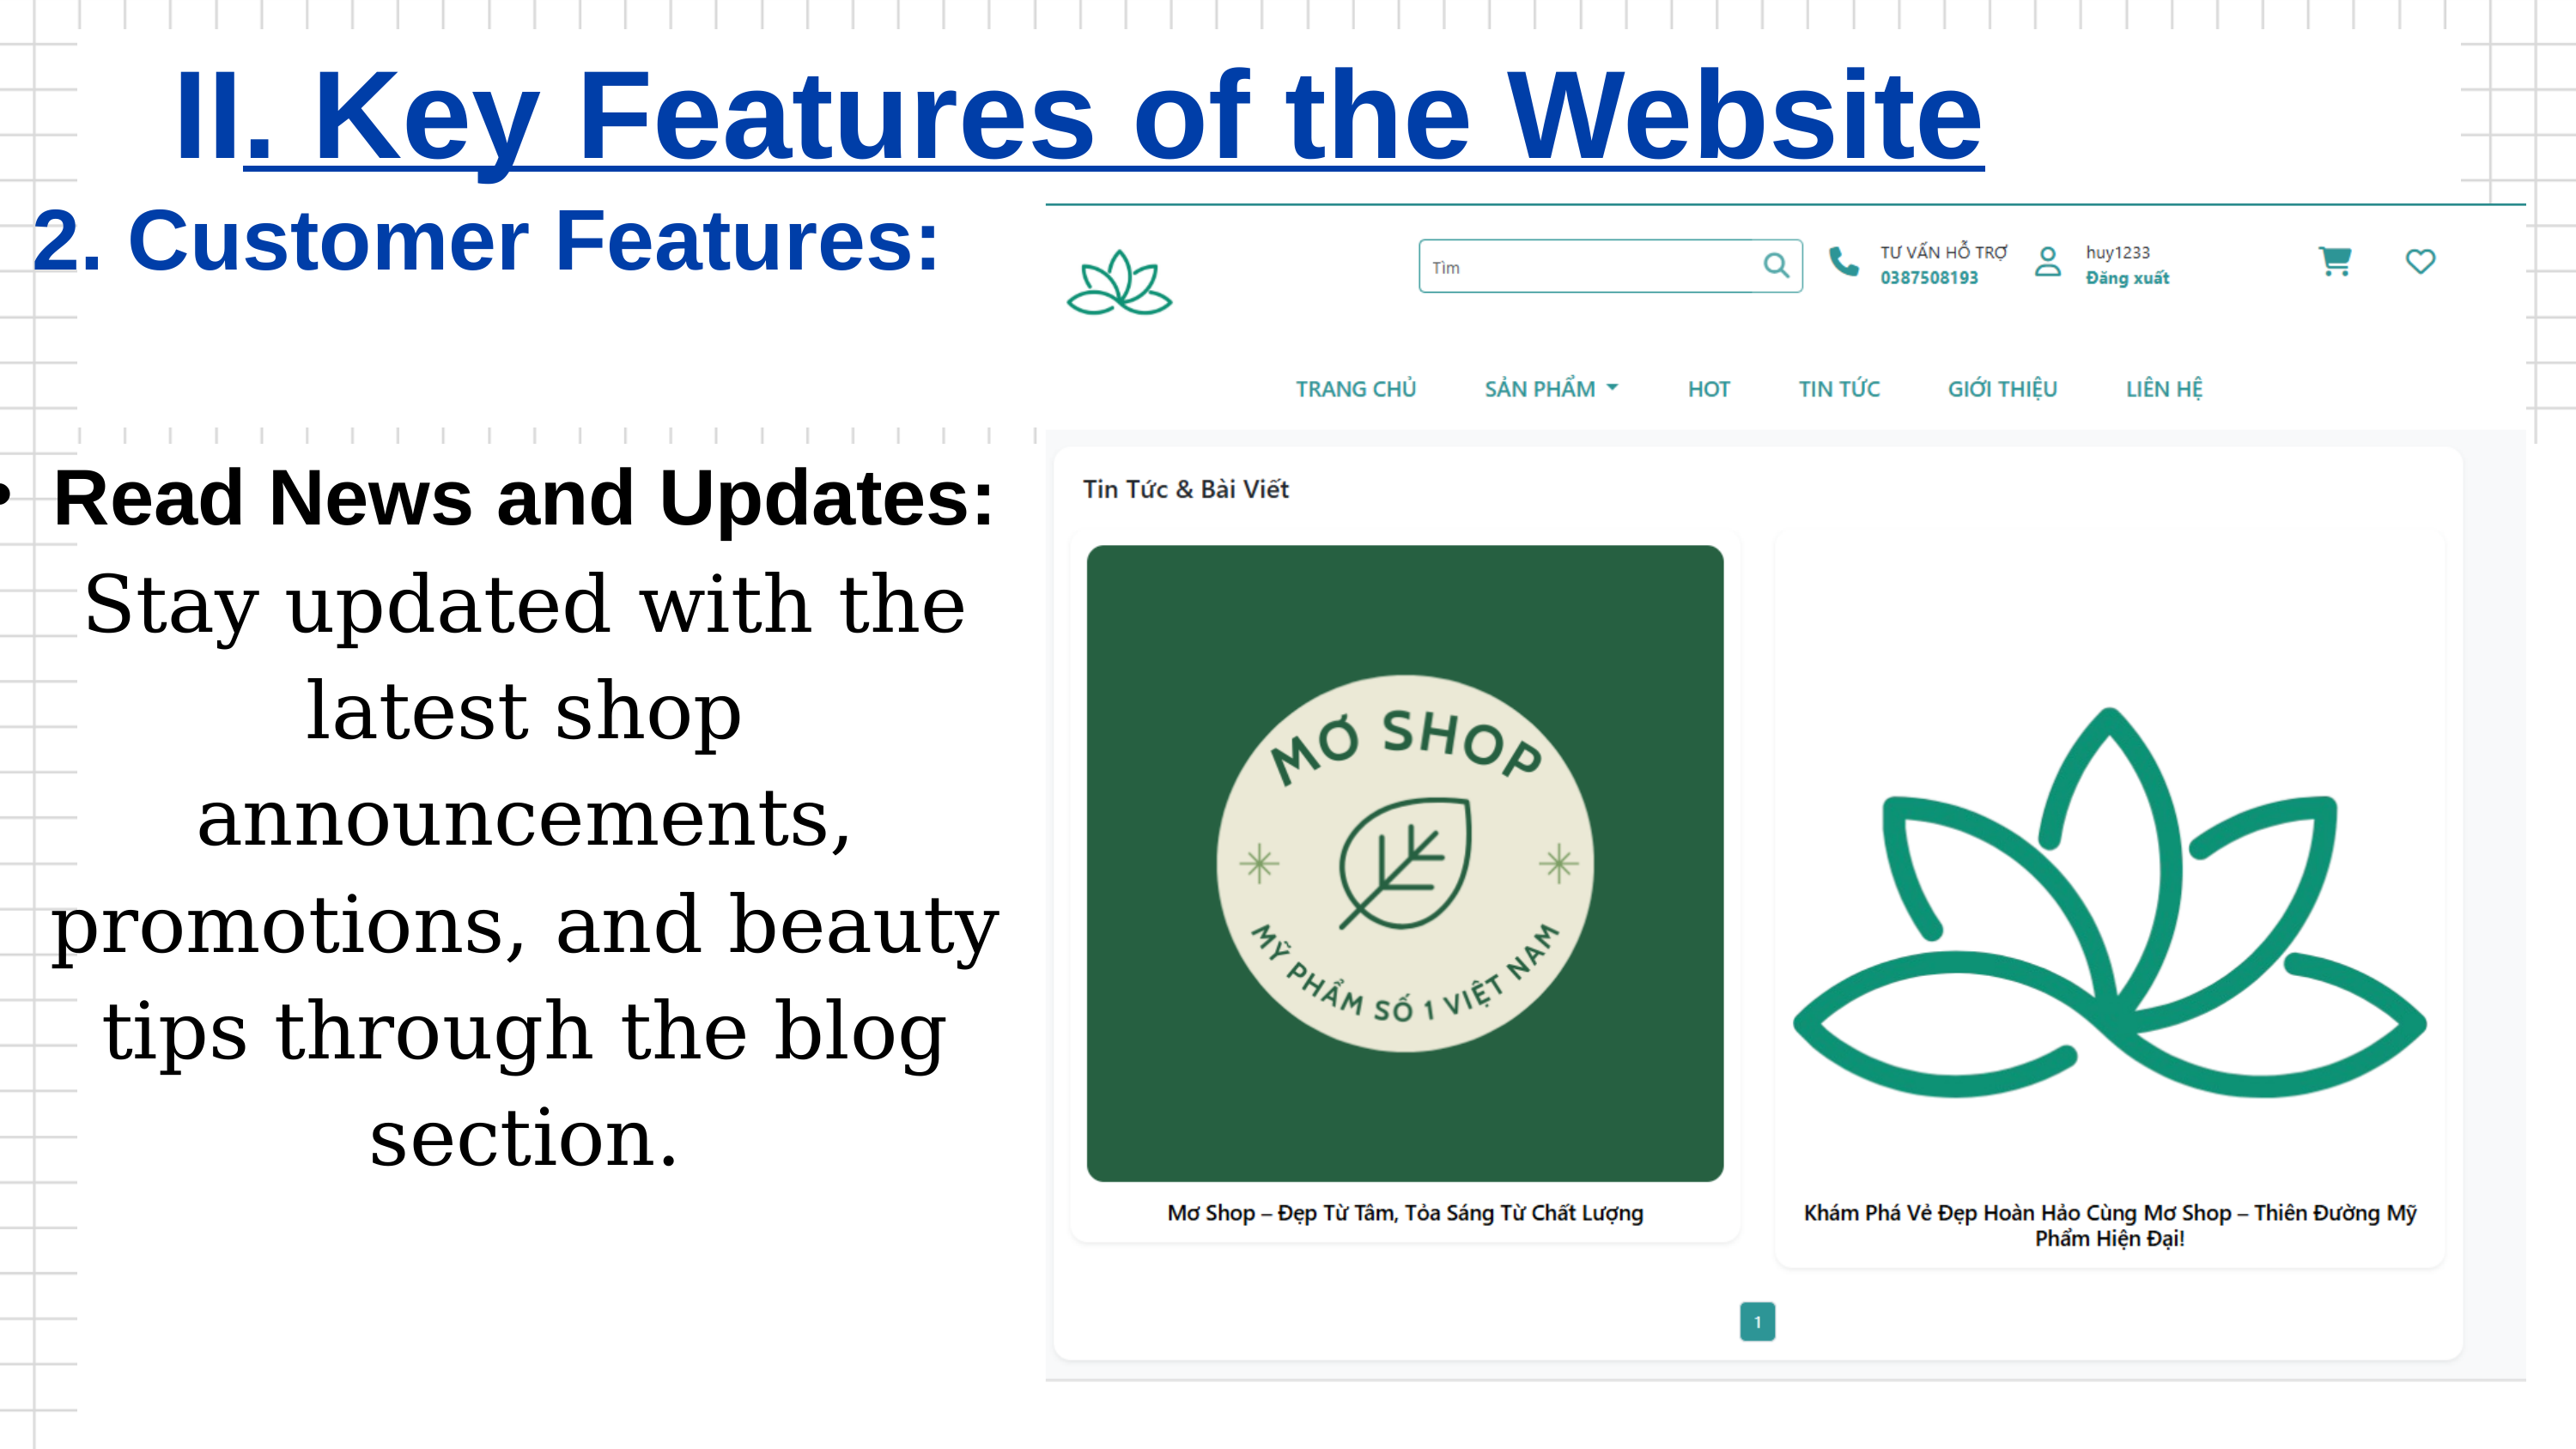

II. Key Features of the Website

2. Customer Features:

Read News and Updates: Stay updated with the latest shop announcements, promotions, and beauty tips through the blog section.